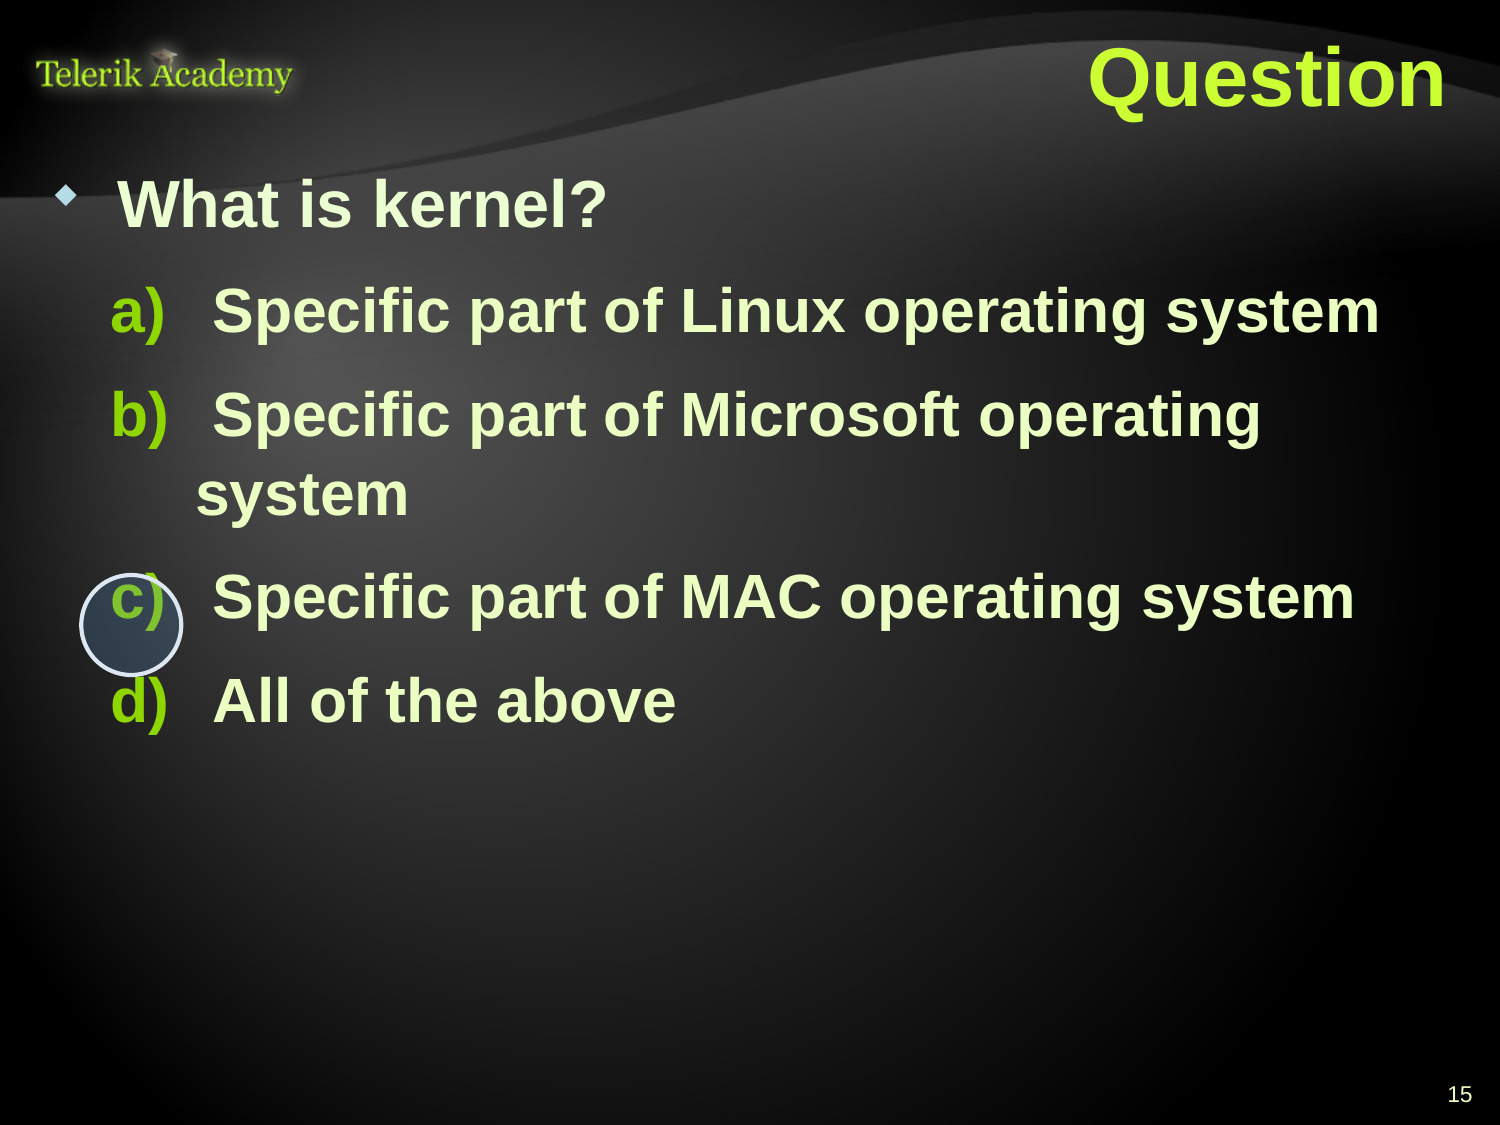

# Question
 What is kernel?
 Specific part of Linux operating system
 Specific part of Microsoft operating system
 Specific part of MAC operating system
 All of the above

15